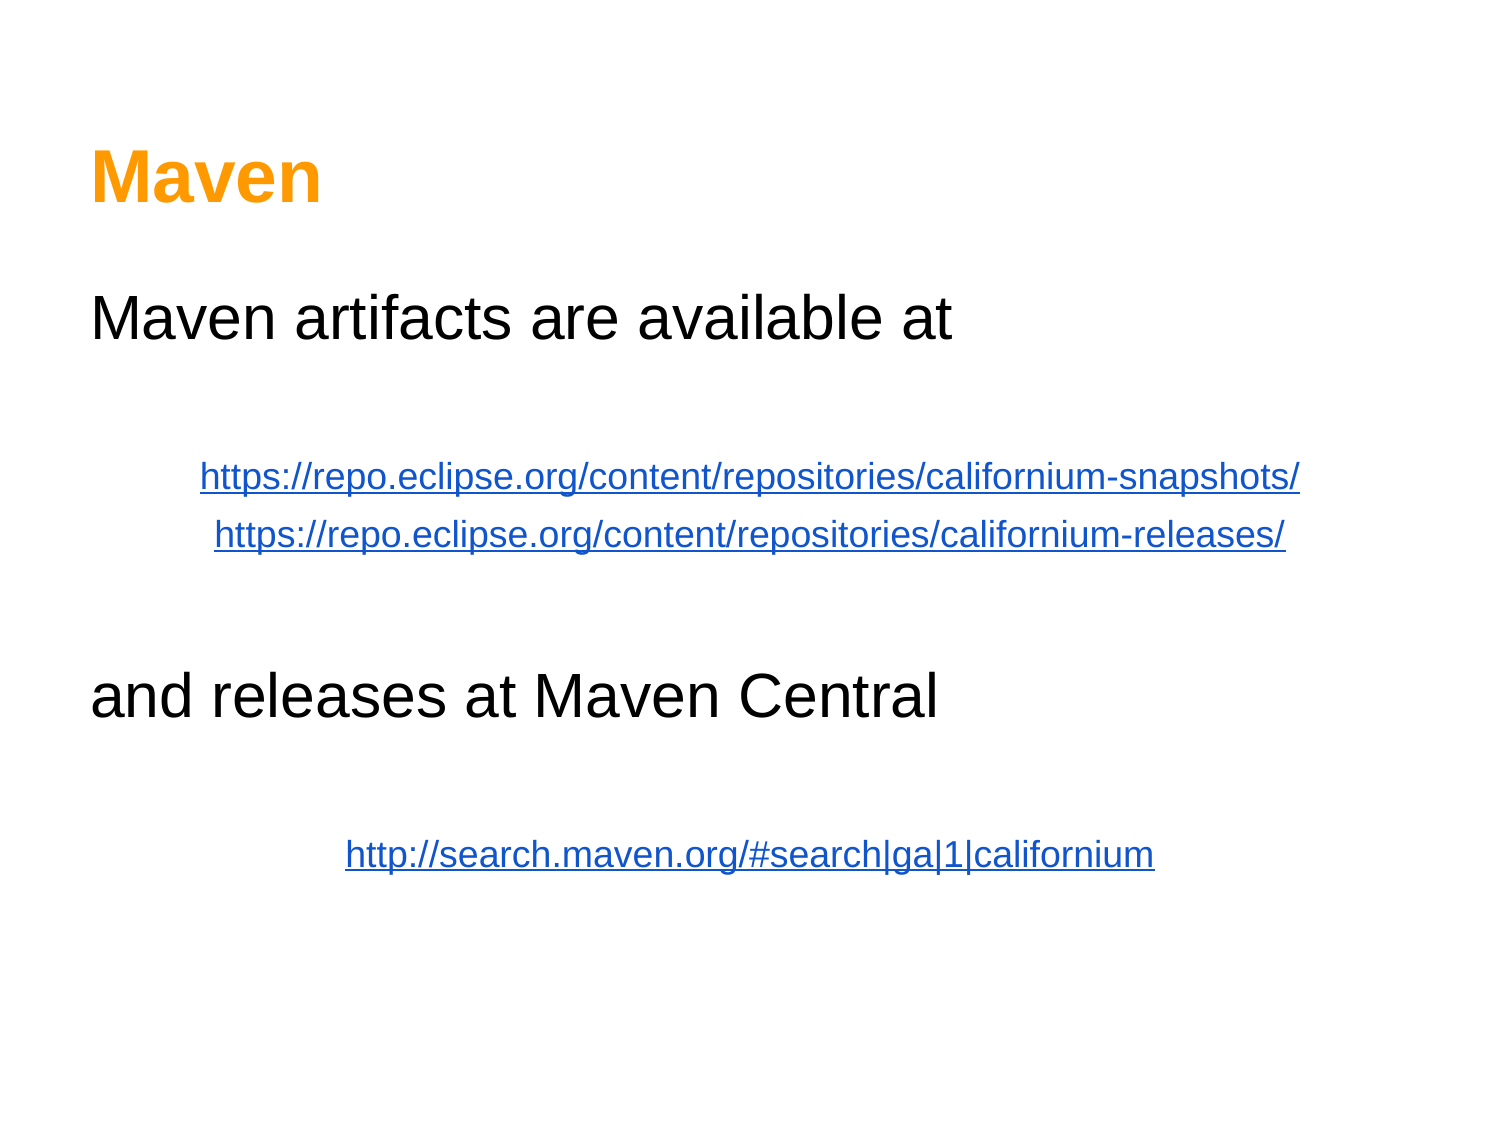

# Maven
Maven artifacts are available at

https://repo.eclipse.org/content/repositories/californium-snapshots/
https://repo.eclipse.org/content/repositories/californium-releases/

and releases at Maven Central

http://search.maven.org/#search|ga|1|californium